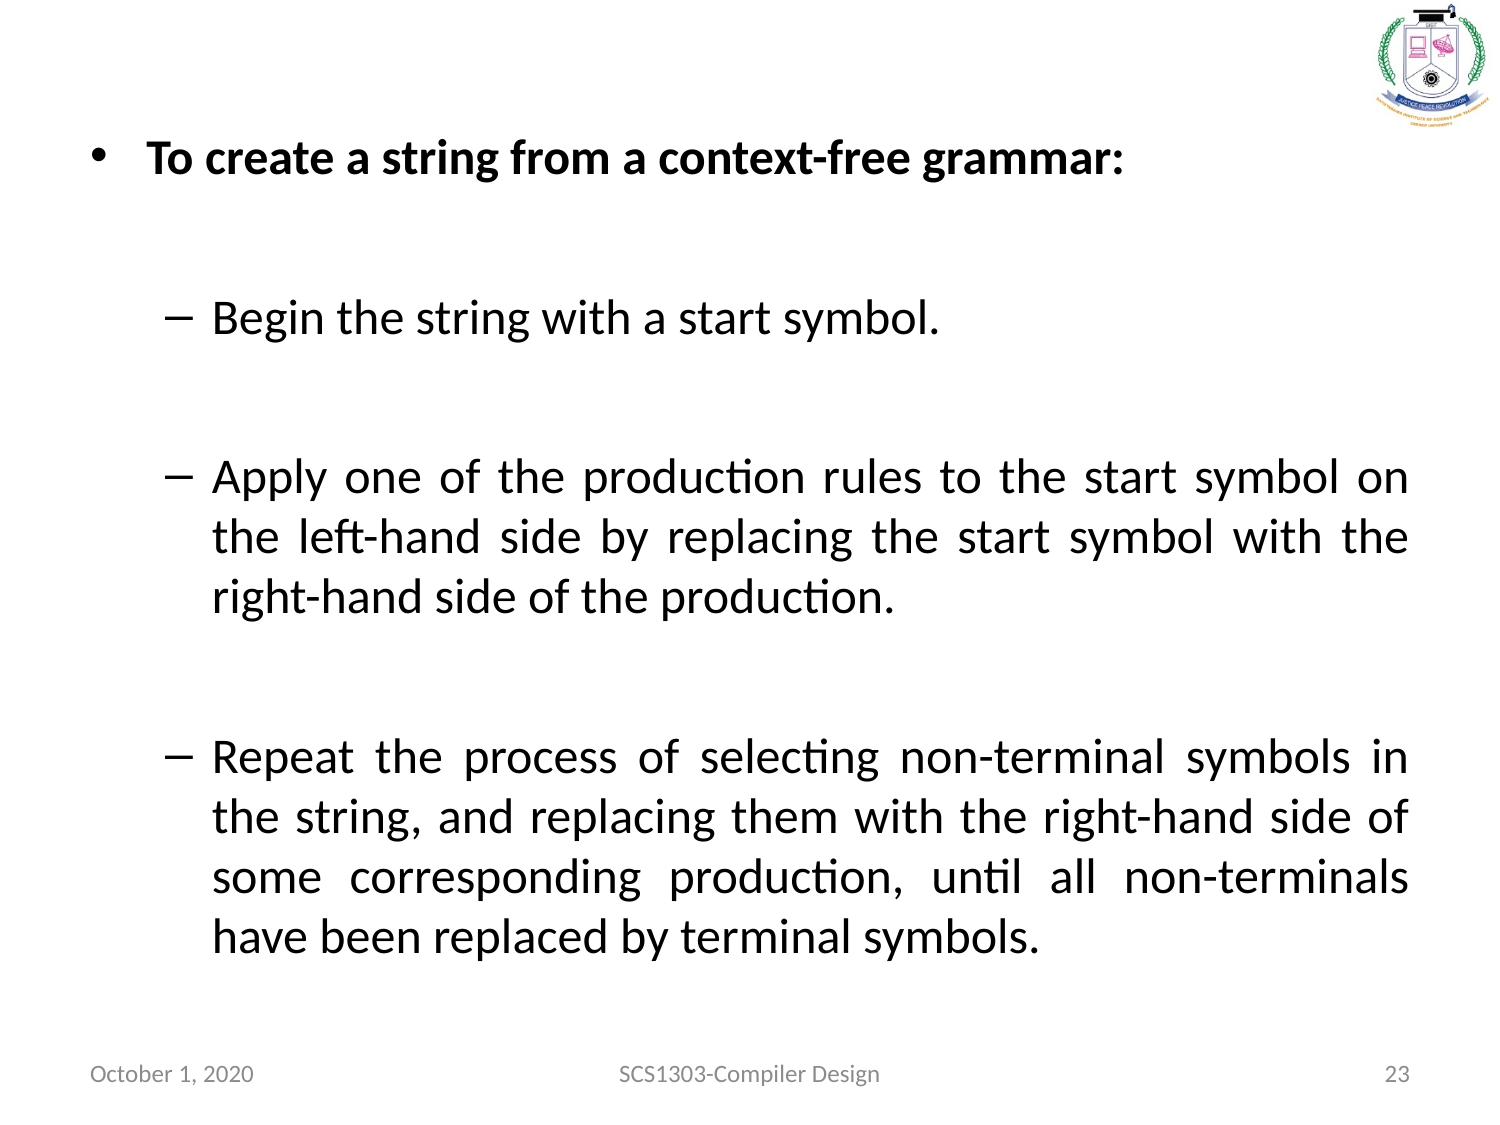

To create a string from a context-free grammar:

Begin the string with a start symbol.

Apply one of the production rules to the start symbol on the left-hand side by replacing the start symbol with the right-hand side of the production.

Repeat the process of selecting non-terminal symbols in the string, and replacing them with the right-hand side of some corresponding production, until all non-terminals have been replaced by terminal symbols.

October 1, 2020
SCS1303-Compiler Design
23